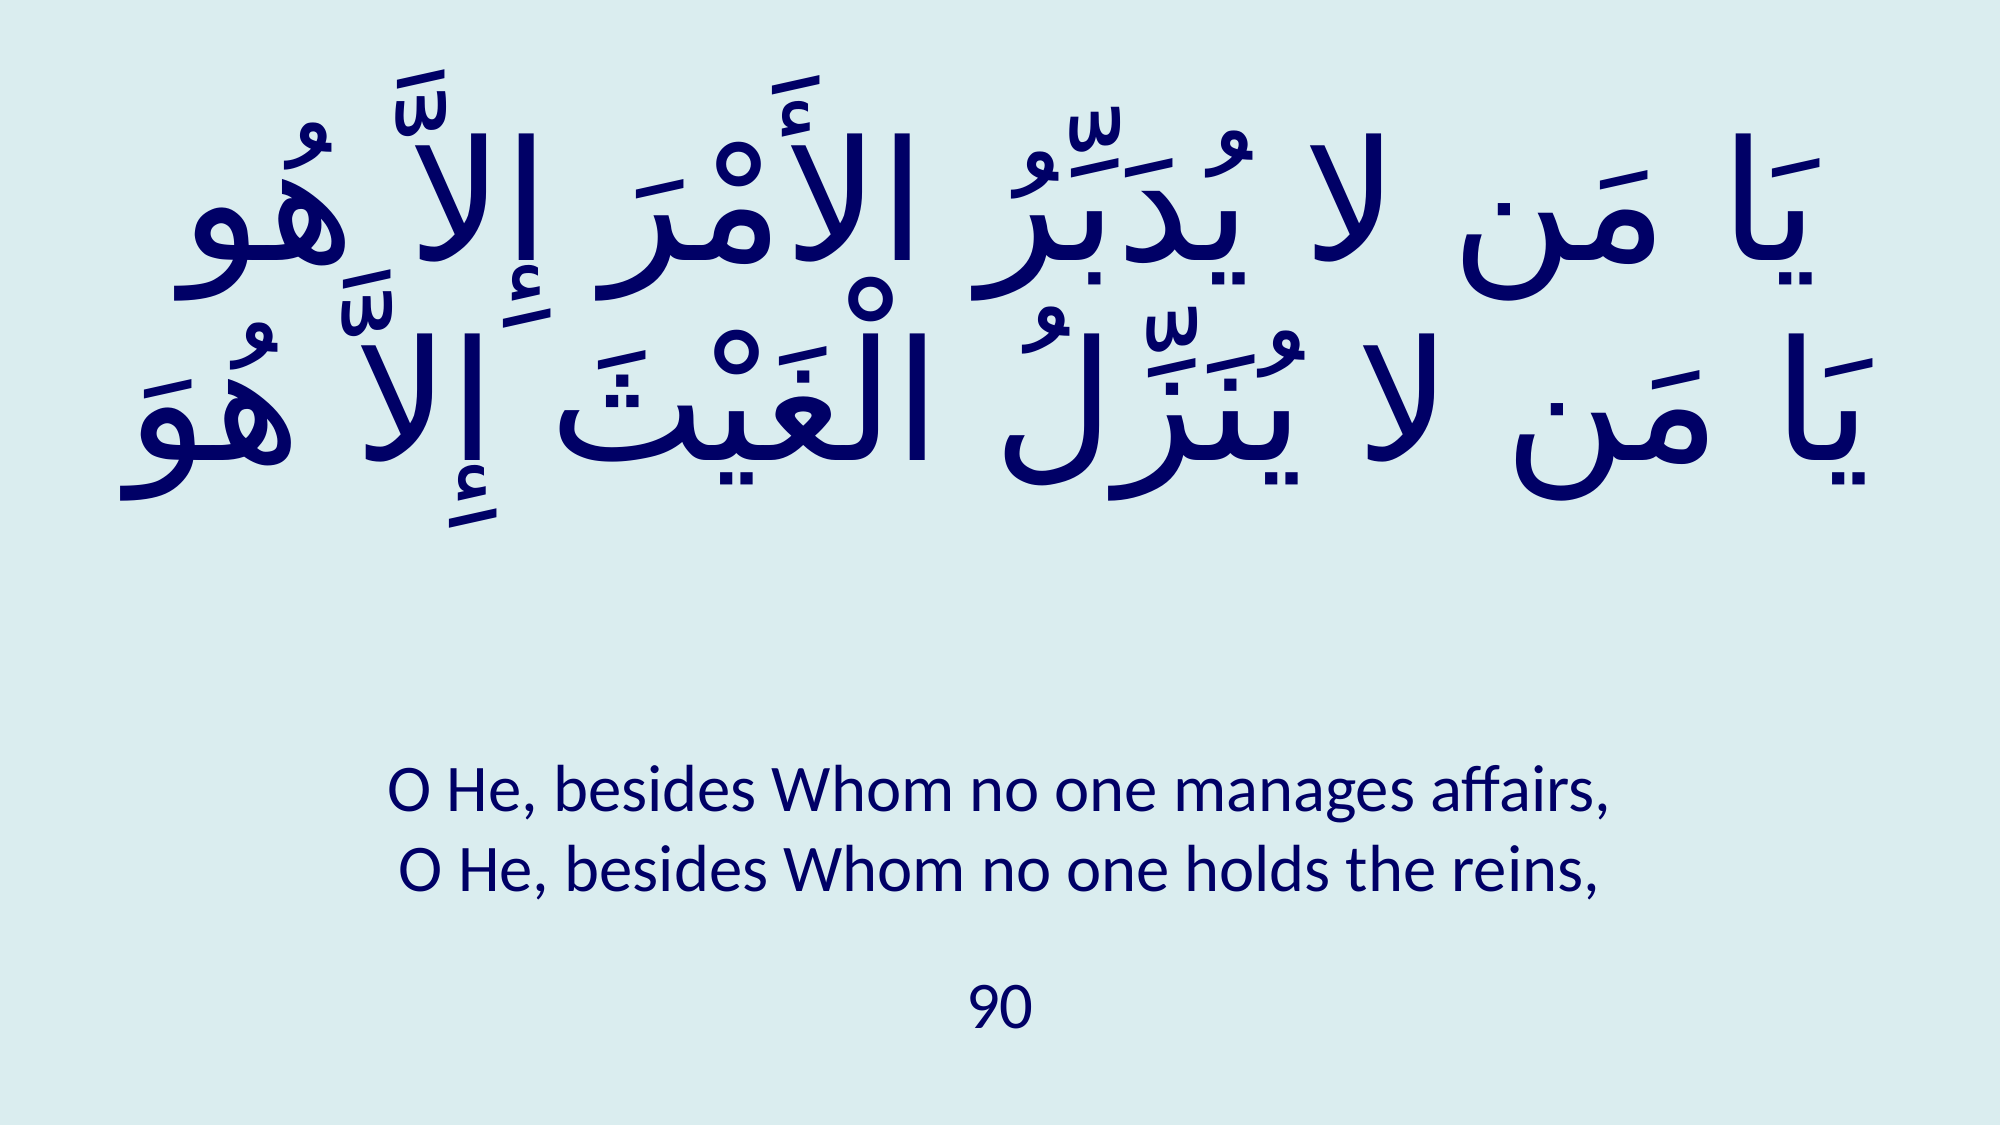

# يَا مَن لا يُدَبِّرُ الأَمْرَ إِلاَّ هُو يَا مَن لا يُنَزِّلُ الْغَيْثَ إِلاَّ هُوَ
O He, besides Whom no one manages affairs, O He, besides Whom no one holds the reins,
90